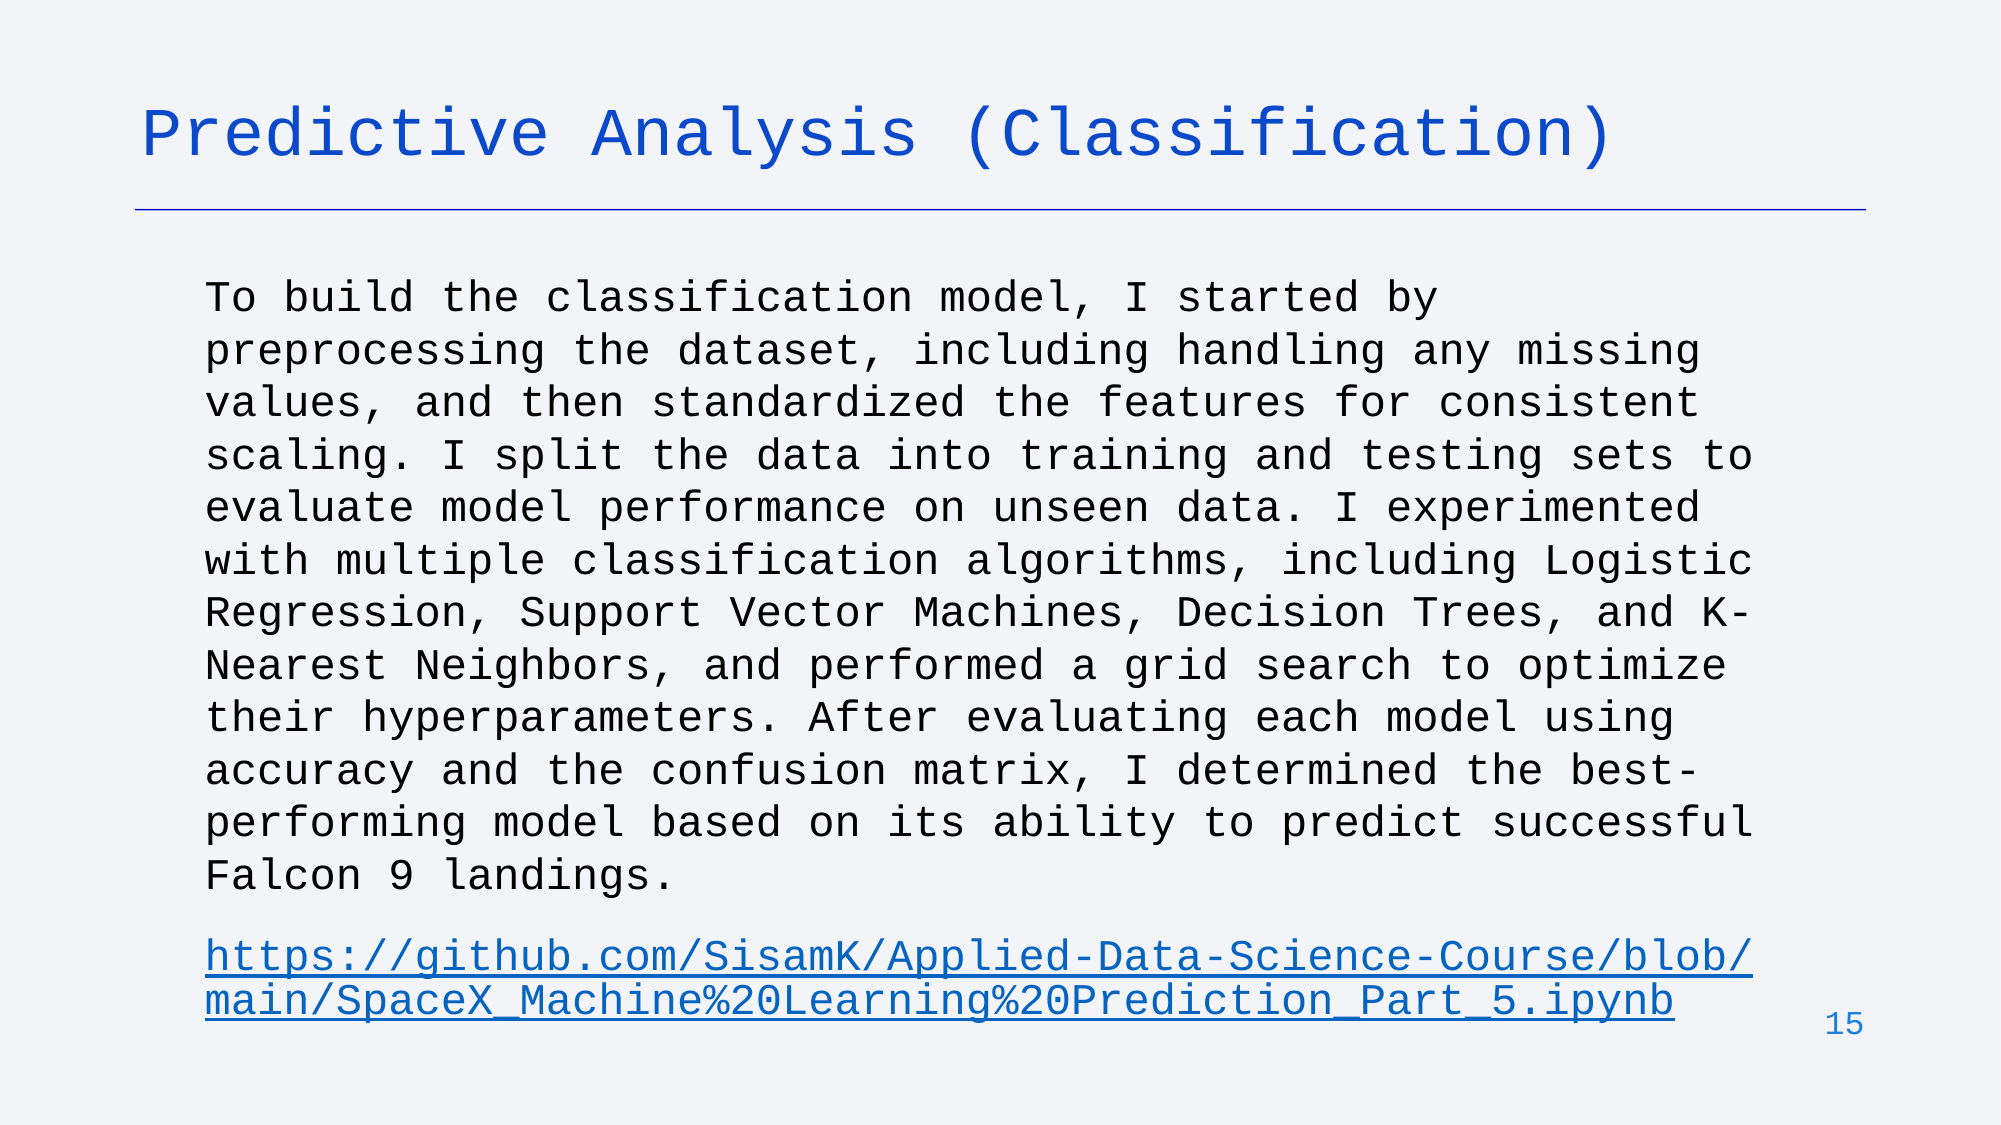

Predictive Analysis (Classification)
To build the classification model, I started by preprocessing the dataset, including handling any missing values, and then standardized the features for consistent scaling. I split the data into training and testing sets to evaluate model performance on unseen data. I experimented with multiple classification algorithms, including Logistic Regression, Support Vector Machines, Decision Trees, and K-Nearest Neighbors, and performed a grid search to optimize their hyperparameters. After evaluating each model using accuracy and the confusion matrix, I determined the best-performing model based on its ability to predict successful Falcon 9 landings.
https://github.com/SisamK/Applied-Data-Science-Course/blob/main/SpaceX_Machine%20Learning%20Prediction_Part_5.ipynb
15